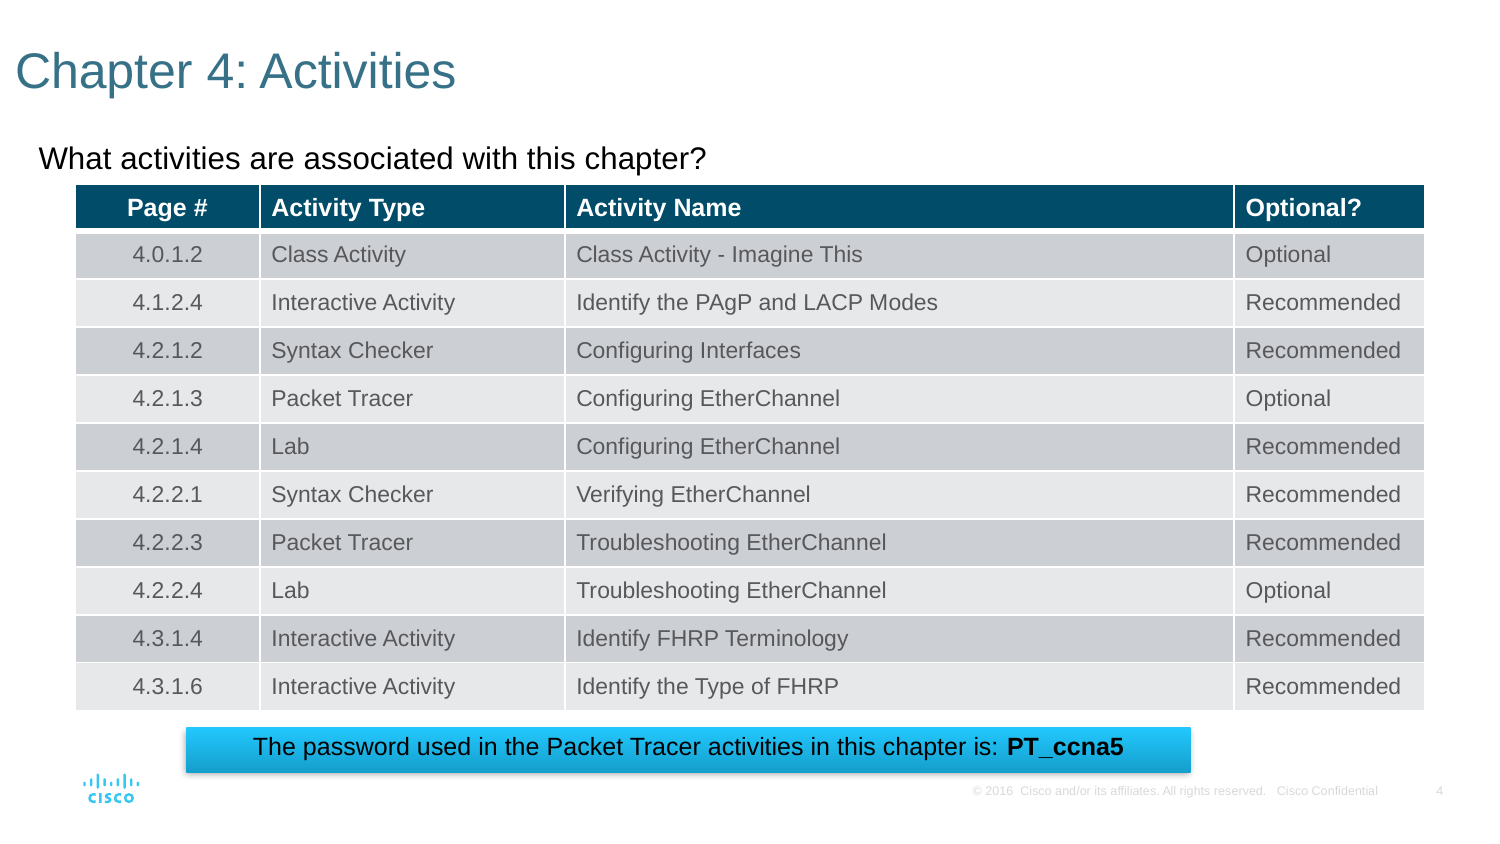

# Chapter 4: Activities
What activities are associated with this chapter?

| Page # | Activity Type | Activity Name | Optional? |
| --- | --- | --- | --- |
| 4.0.1.2 | Class Activity | Class Activity - Imagine This | Optional |
| 4.1.2.4 | Interactive Activity | Identify the PAgP and LACP Modes | Recommended |
| 4.2.1.2 | Syntax Checker | Configuring Interfaces | Recommended |
| 4.2.1.3 | Packet Tracer | Configuring EtherChannel | Optional |
| 4.2.1.4 | Lab | Configuring EtherChannel | Recommended |
| 4.2.2.1 | Syntax Checker | Verifying EtherChannel | Recommended |
| 4.2.2.3 | Packet Tracer | Troubleshooting EtherChannel | Recommended |
| 4.2.2.4 | Lab | Troubleshooting EtherChannel | Optional |
| 4.3.1.4 | Interactive Activity | Identify FHRP Terminology | Recommended |
| 4.3.1.6 | Interactive Activity | Identify the Type of FHRP | Recommended |
The password used in the Packet Tracer activities in this chapter is: PT_ccna5